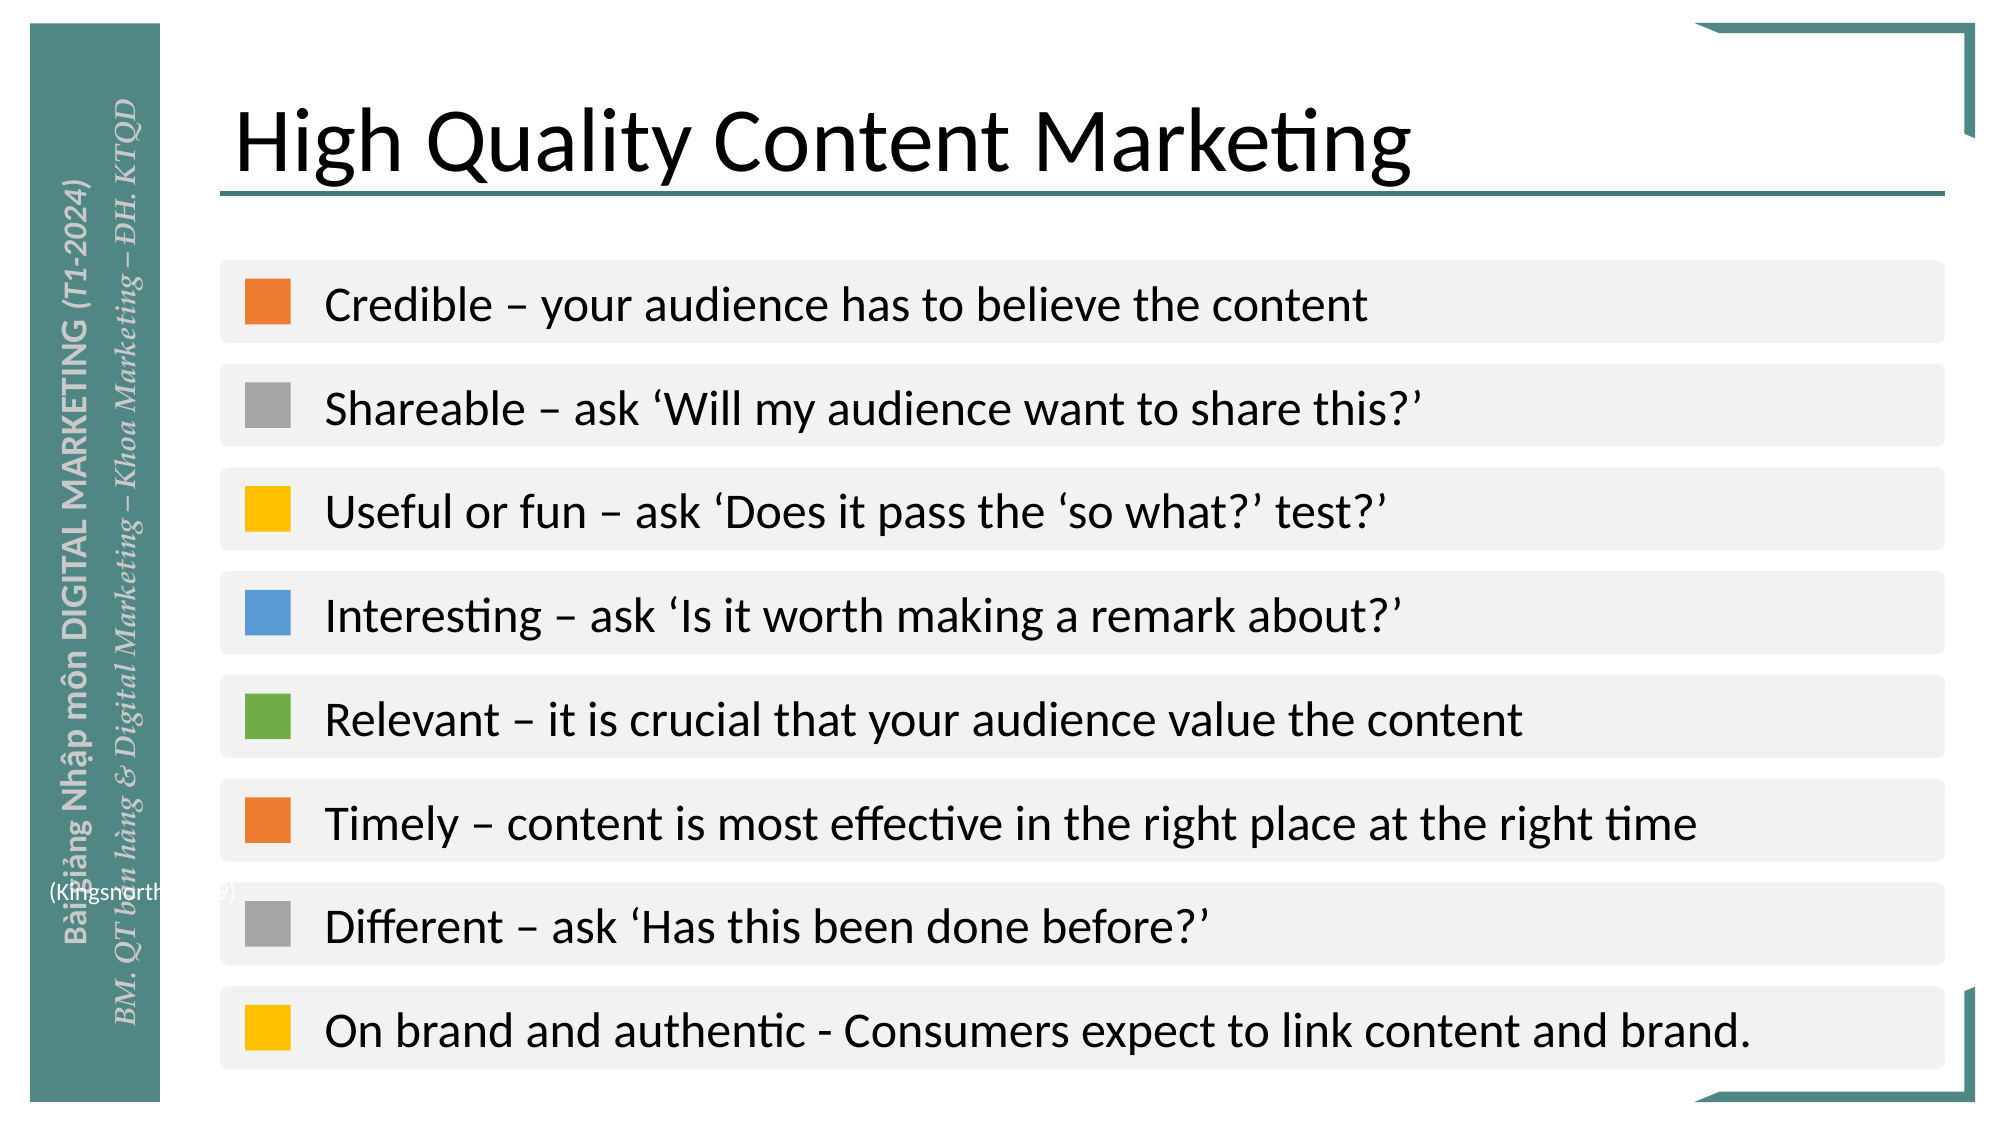

# High Quality Content Marketing
Credible – your audience has to believe the content
Shareable – ask ‘Will my audience want to share this?’
Useful or fun – ask ‘Does it pass the ‘so what?’ test?’
Interesting – ask ‘Is it worth making a remark about?’
Relevant – it is crucial that your audience value the content
Timely – content is most effective in the right place at the right time
Different – ask ‘Has this been done before?’
On brand and authentic - Consumers expect to link content and brand.
(Kingsnorth, 2019)